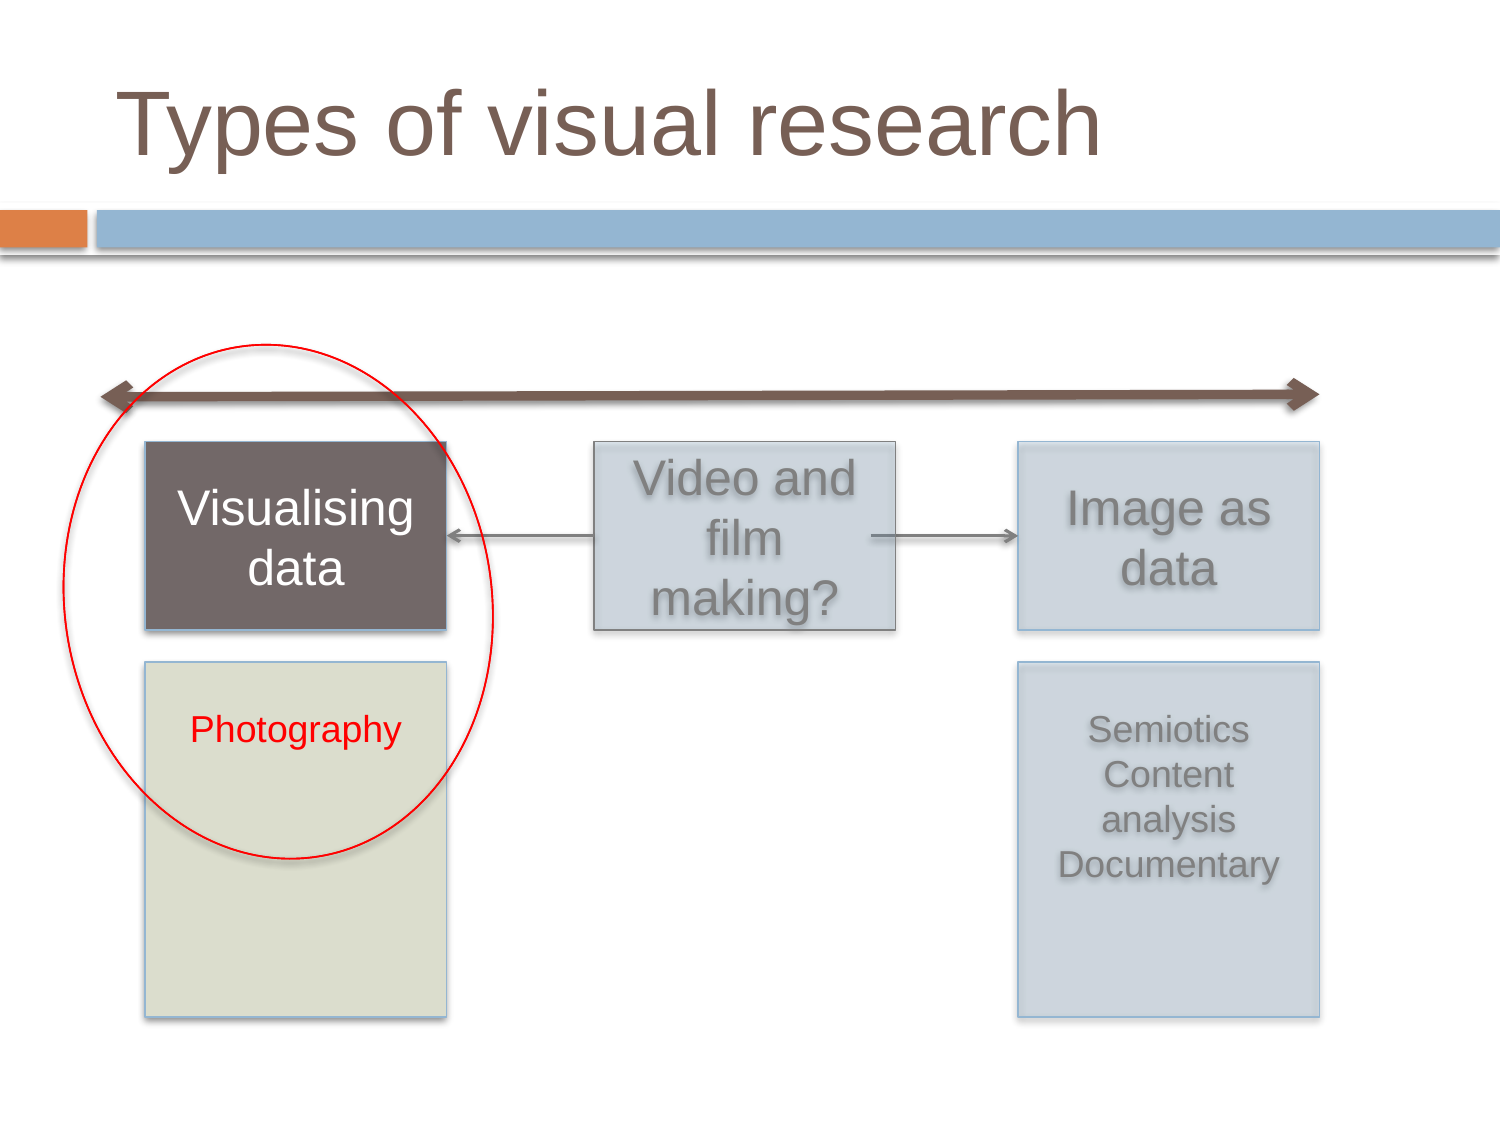

# Types of visual research

Visualising data
Video and film making?
Image as data
Photography

Semiotics
Content analysis
Documentary